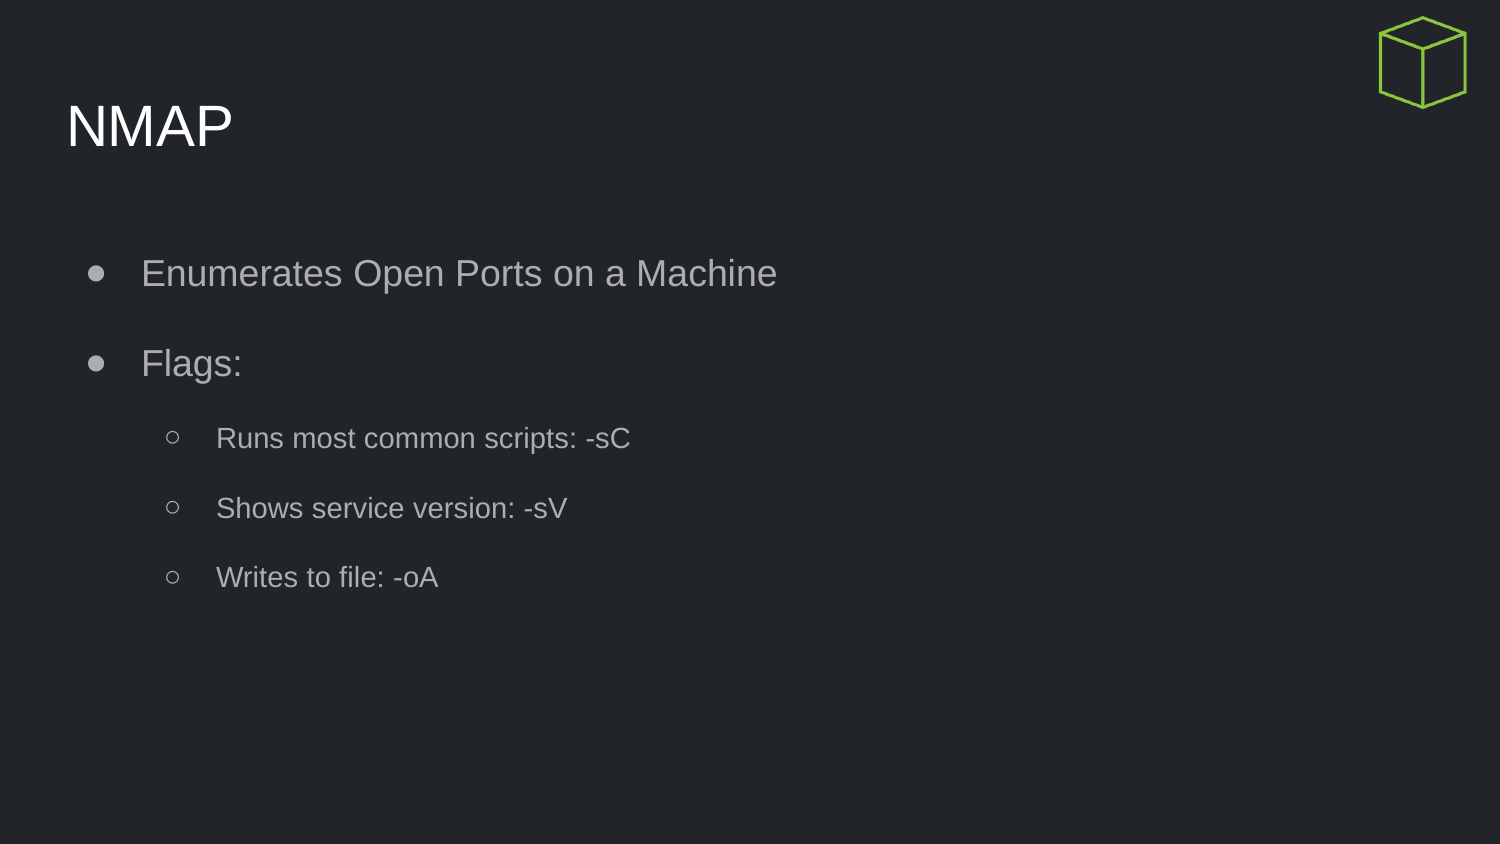

# NMAP
Enumerates Open Ports on a Machine
Flags:
Runs most common scripts: -sC
Shows service version: -sV
Writes to file: -oA